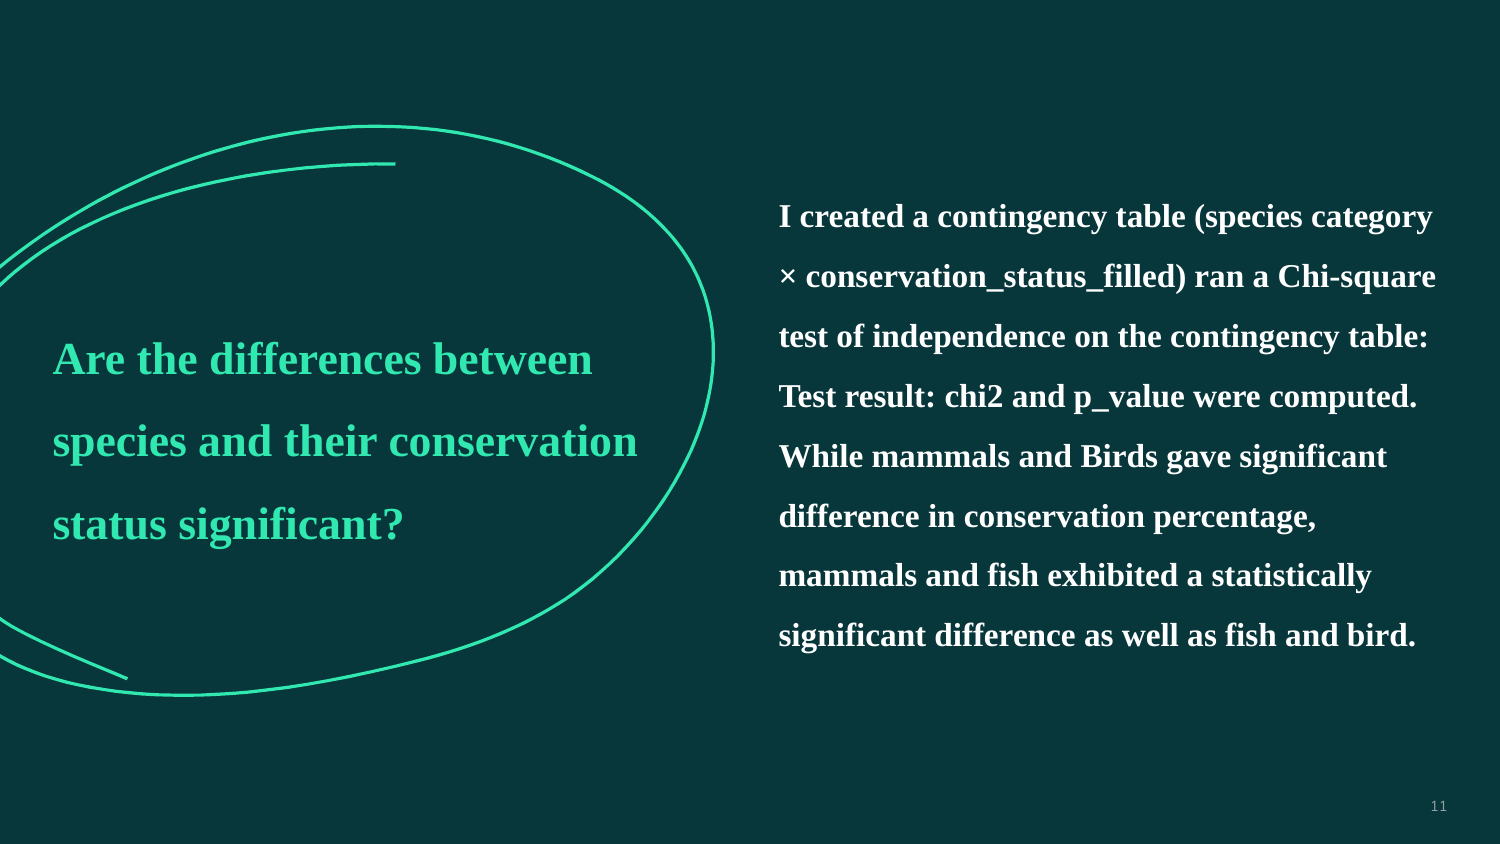

I created a contingency table (species category × conservation_status_filled) ran a Chi-square test of independence on the contingency table: Test result: chi2 and p_value were computed. While mammals and Birds gave significant difference in conservation percentage, mammals and fish exhibited a statistically significant difference as well as fish and bird.

# Are the differences between species and their conservation status significant?